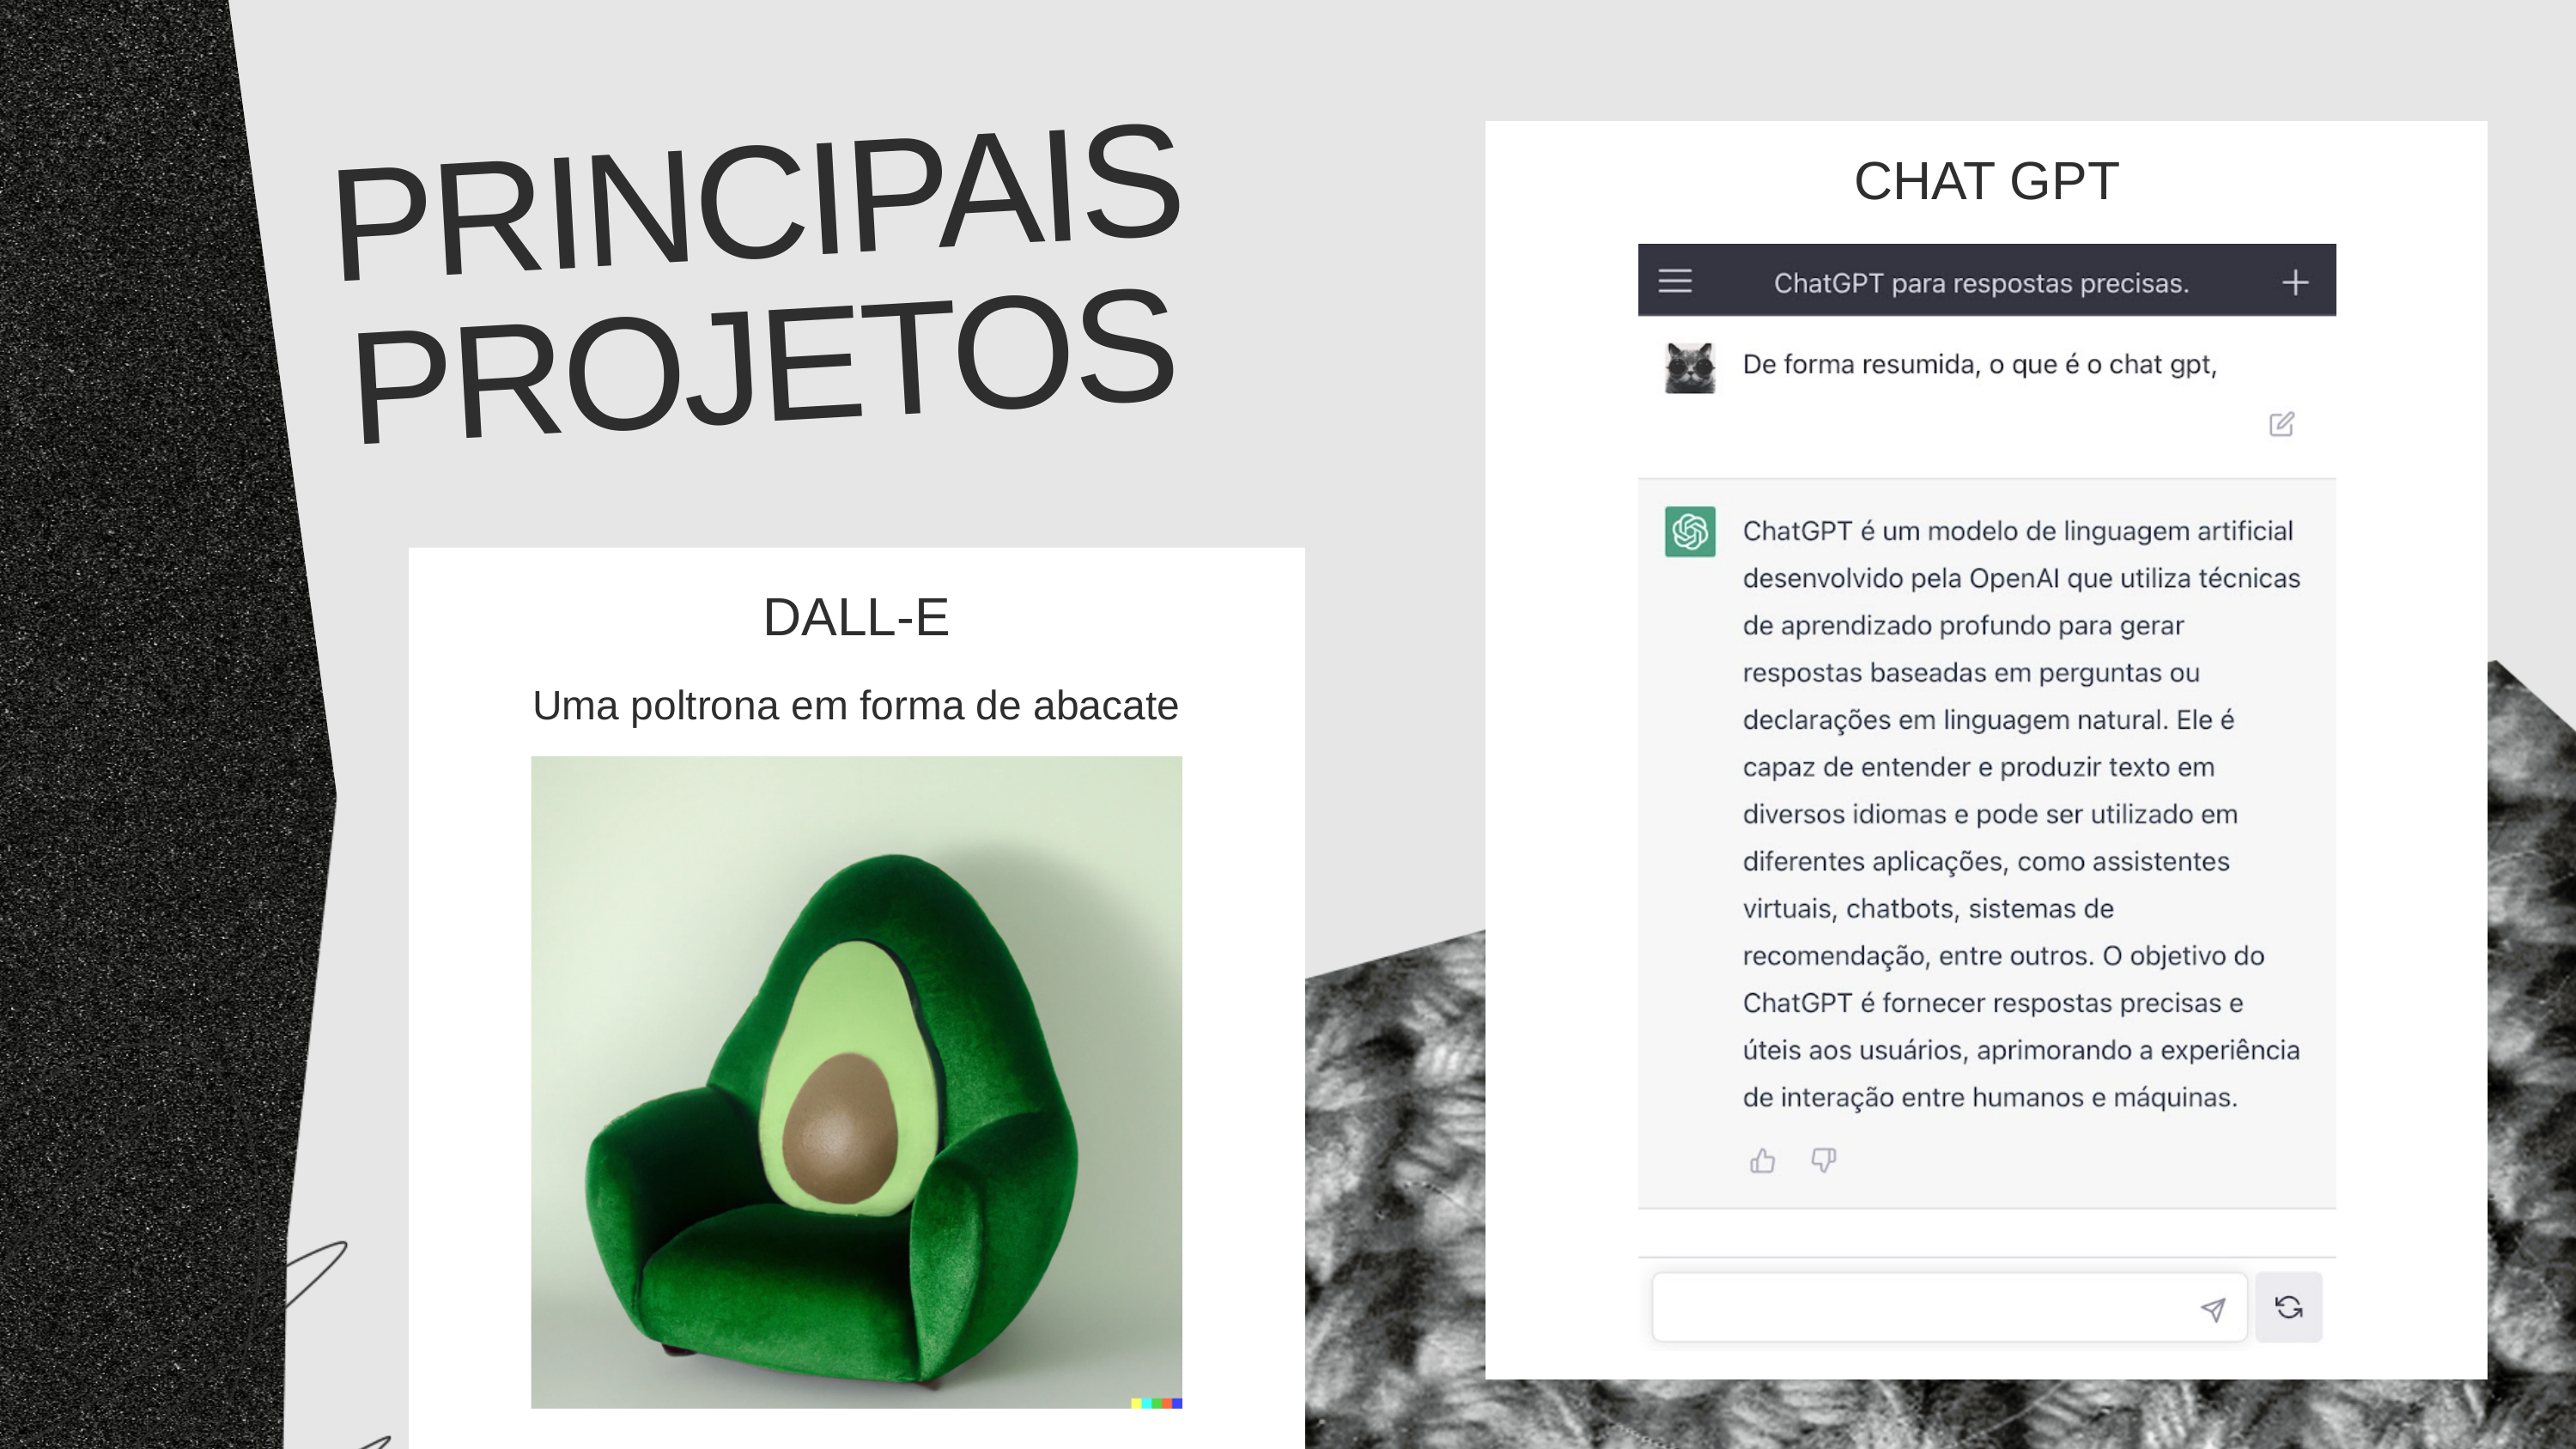

PRINCIPAIS PROJETOS
CHAT GPT

DALL-E
Uma poltrona em forma de abacate